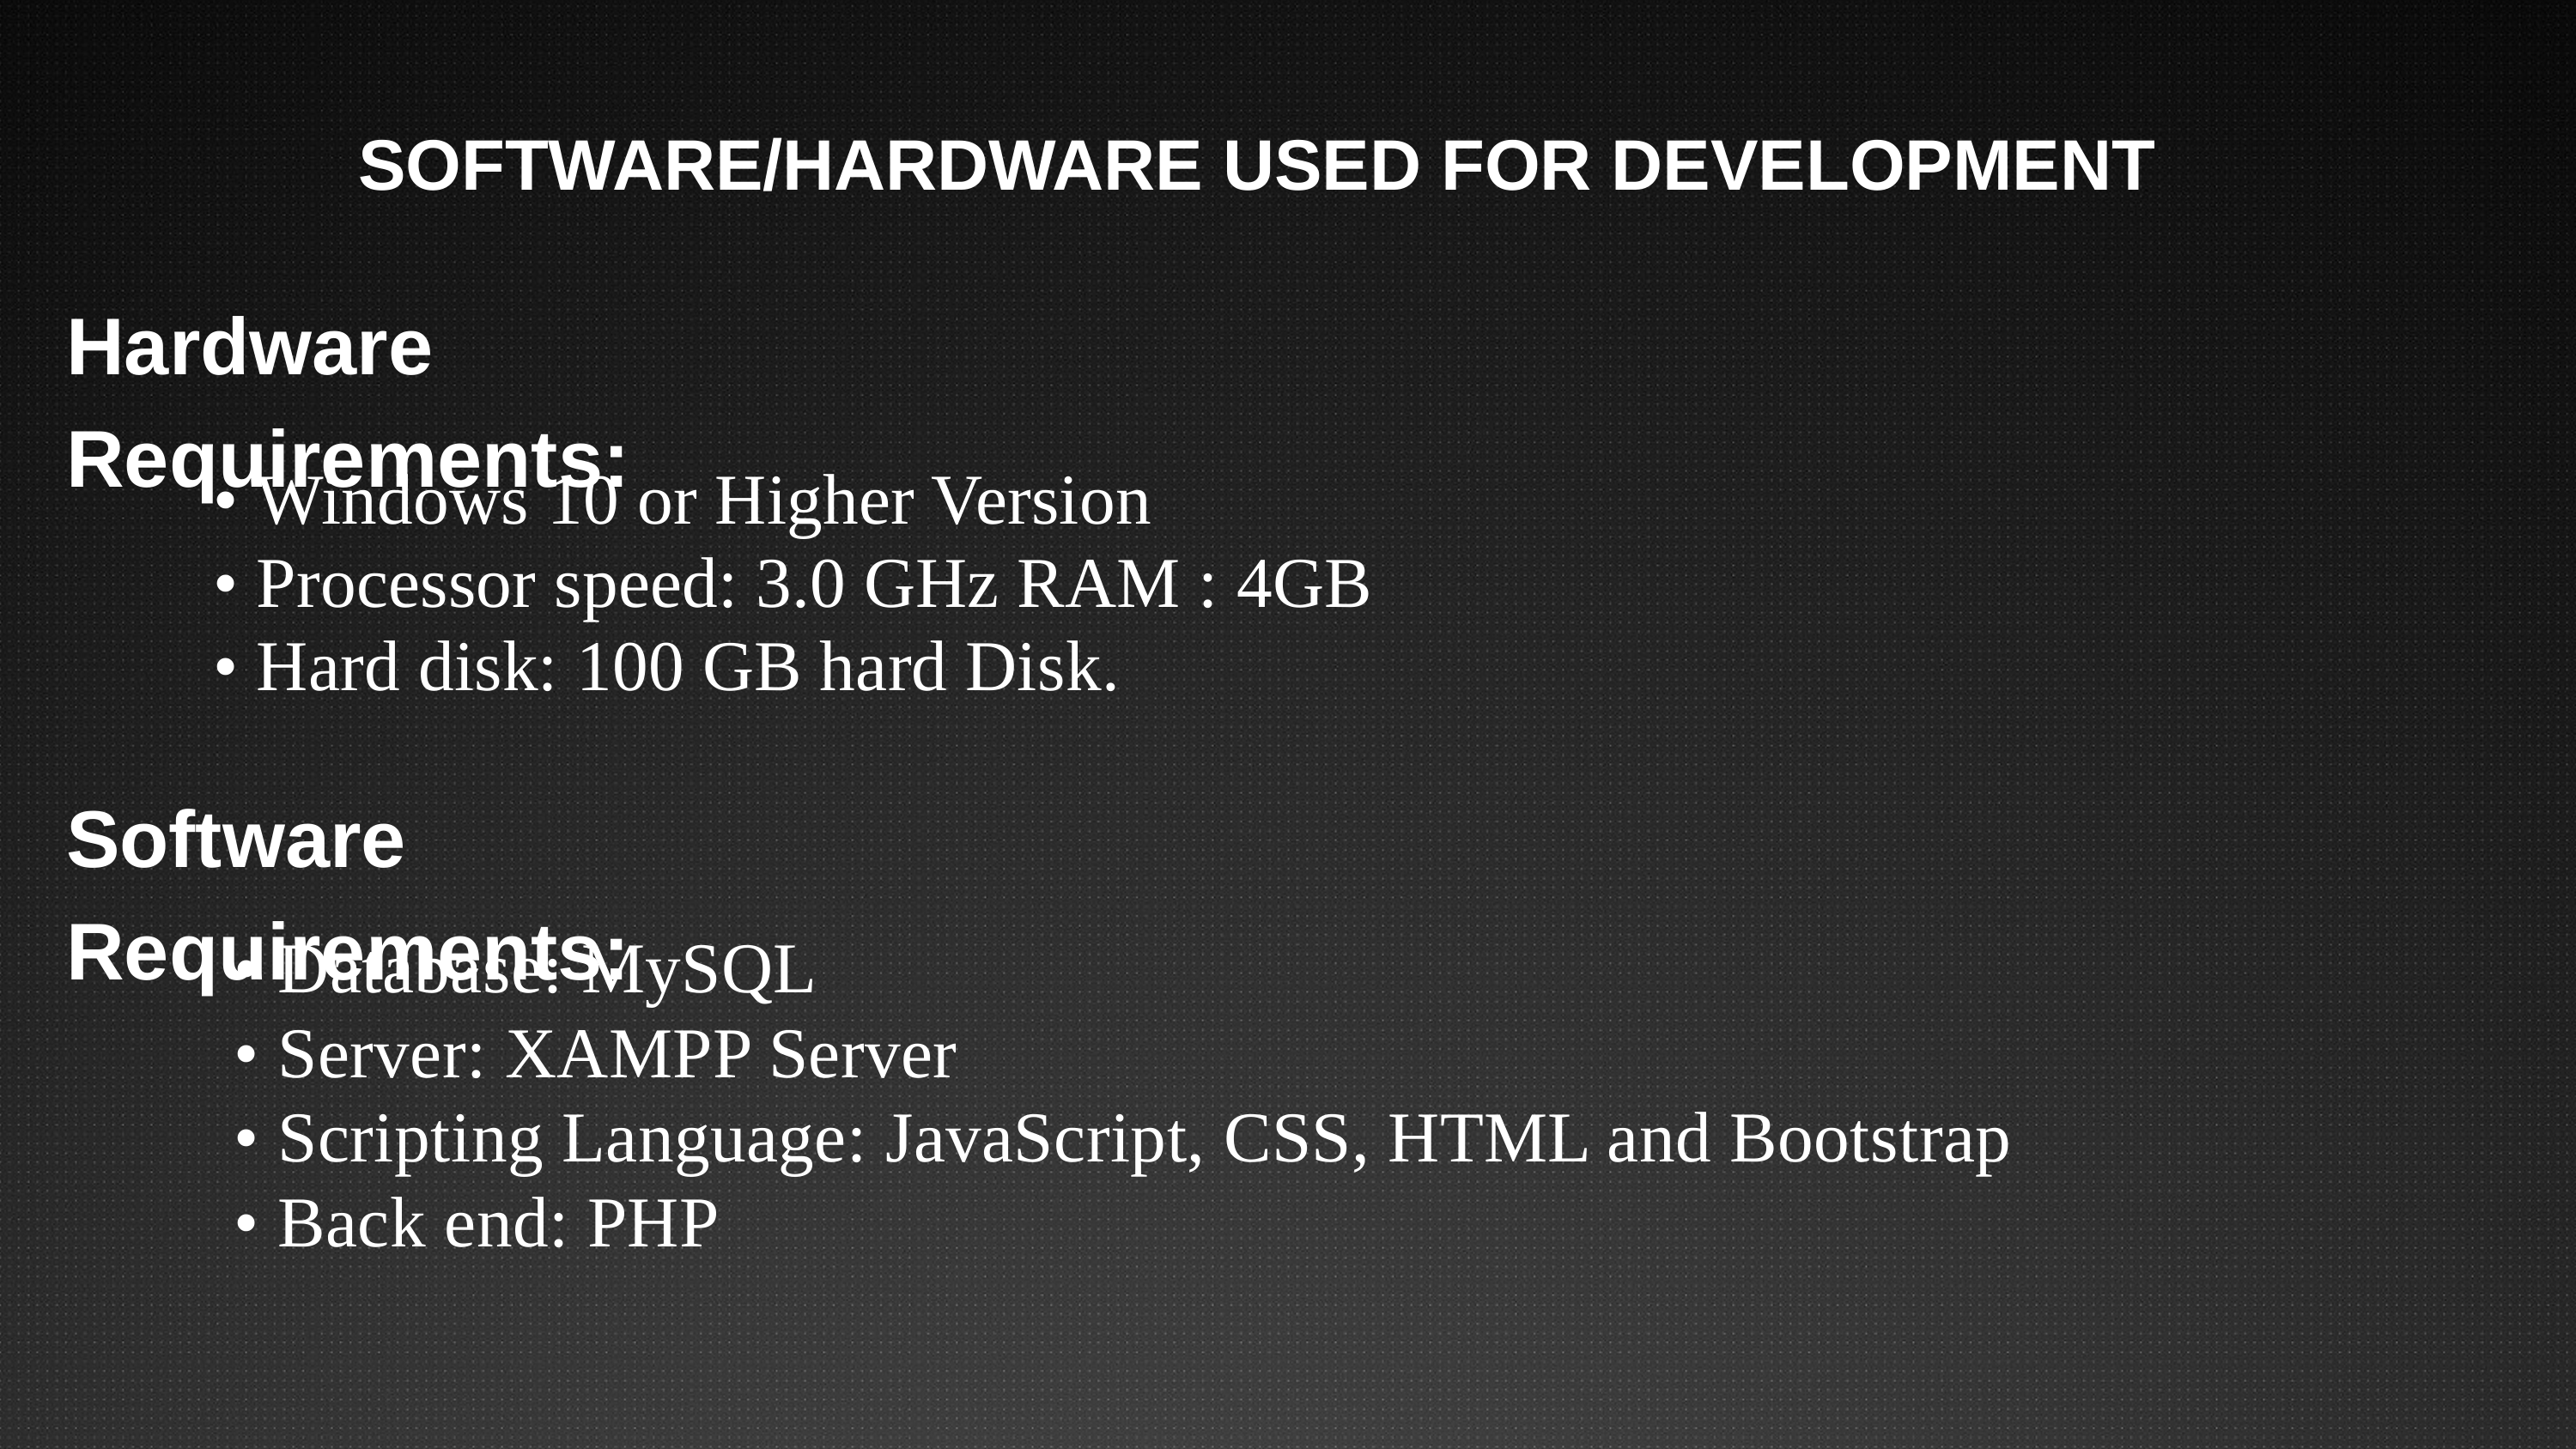

SOFTWARE/HARDWARE USED FOR DEVELOPMENT
Hardware Requirements:
• Windows 10 or Higher Version
• Processor speed: 3.0 GHz RAM : 4GB
• Hard disk: 100 GB hard Disk.
Software Requirements:
• Database: MySQL
• Server: XAMPP Server
• Scripting Language: JavaScript, CSS, HTML and Bootstrap
• Back end: PHP